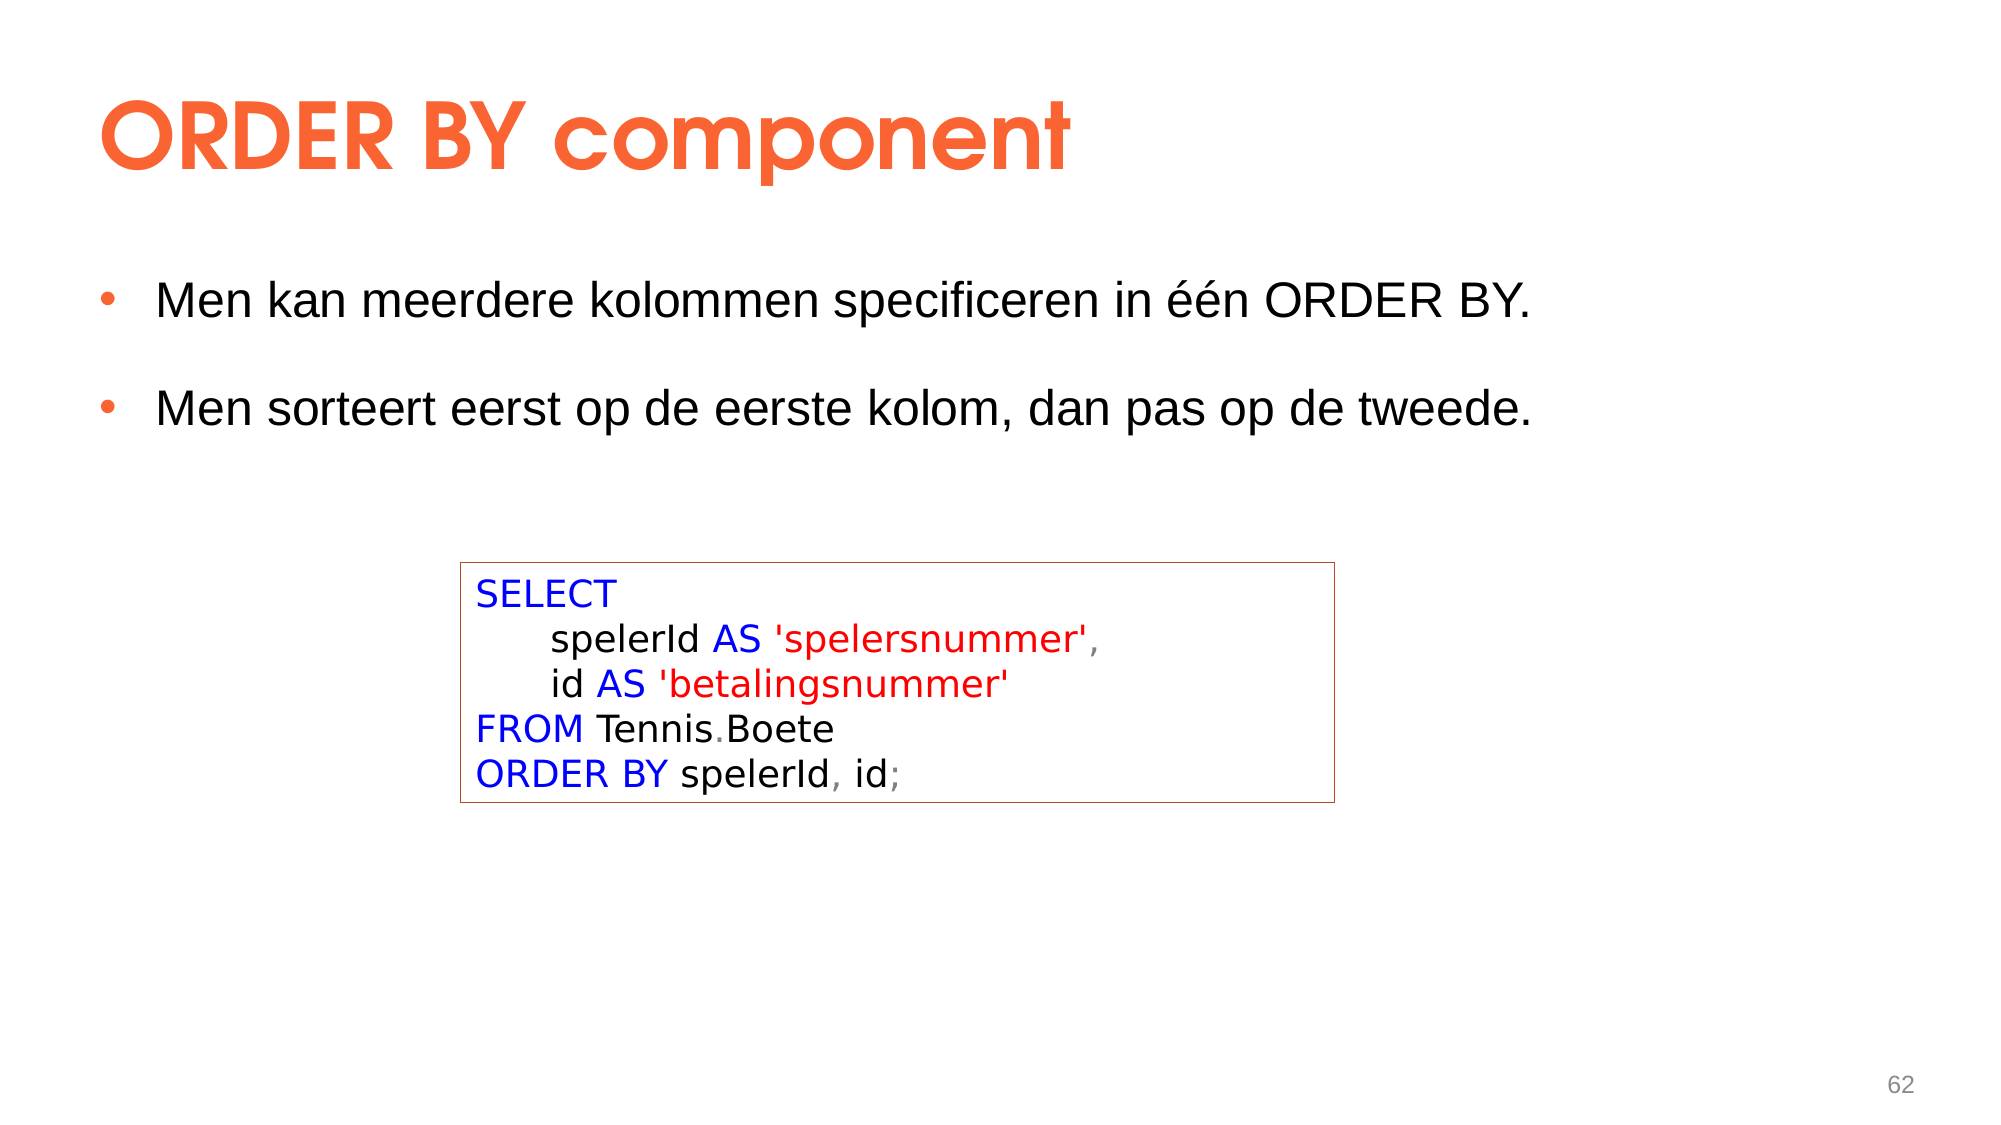

# ORDER BY component
Men kan meerdere kolommen specificeren in één ORDER BY.

Men sorteert eerst op de eerste kolom, dan pas op de tweede.

SELECT
spelerId AS 'spelersnummer',
id AS 'betalingsnummer'
FROM Tennis.Boete
ORDER BY spelerId, id;
62